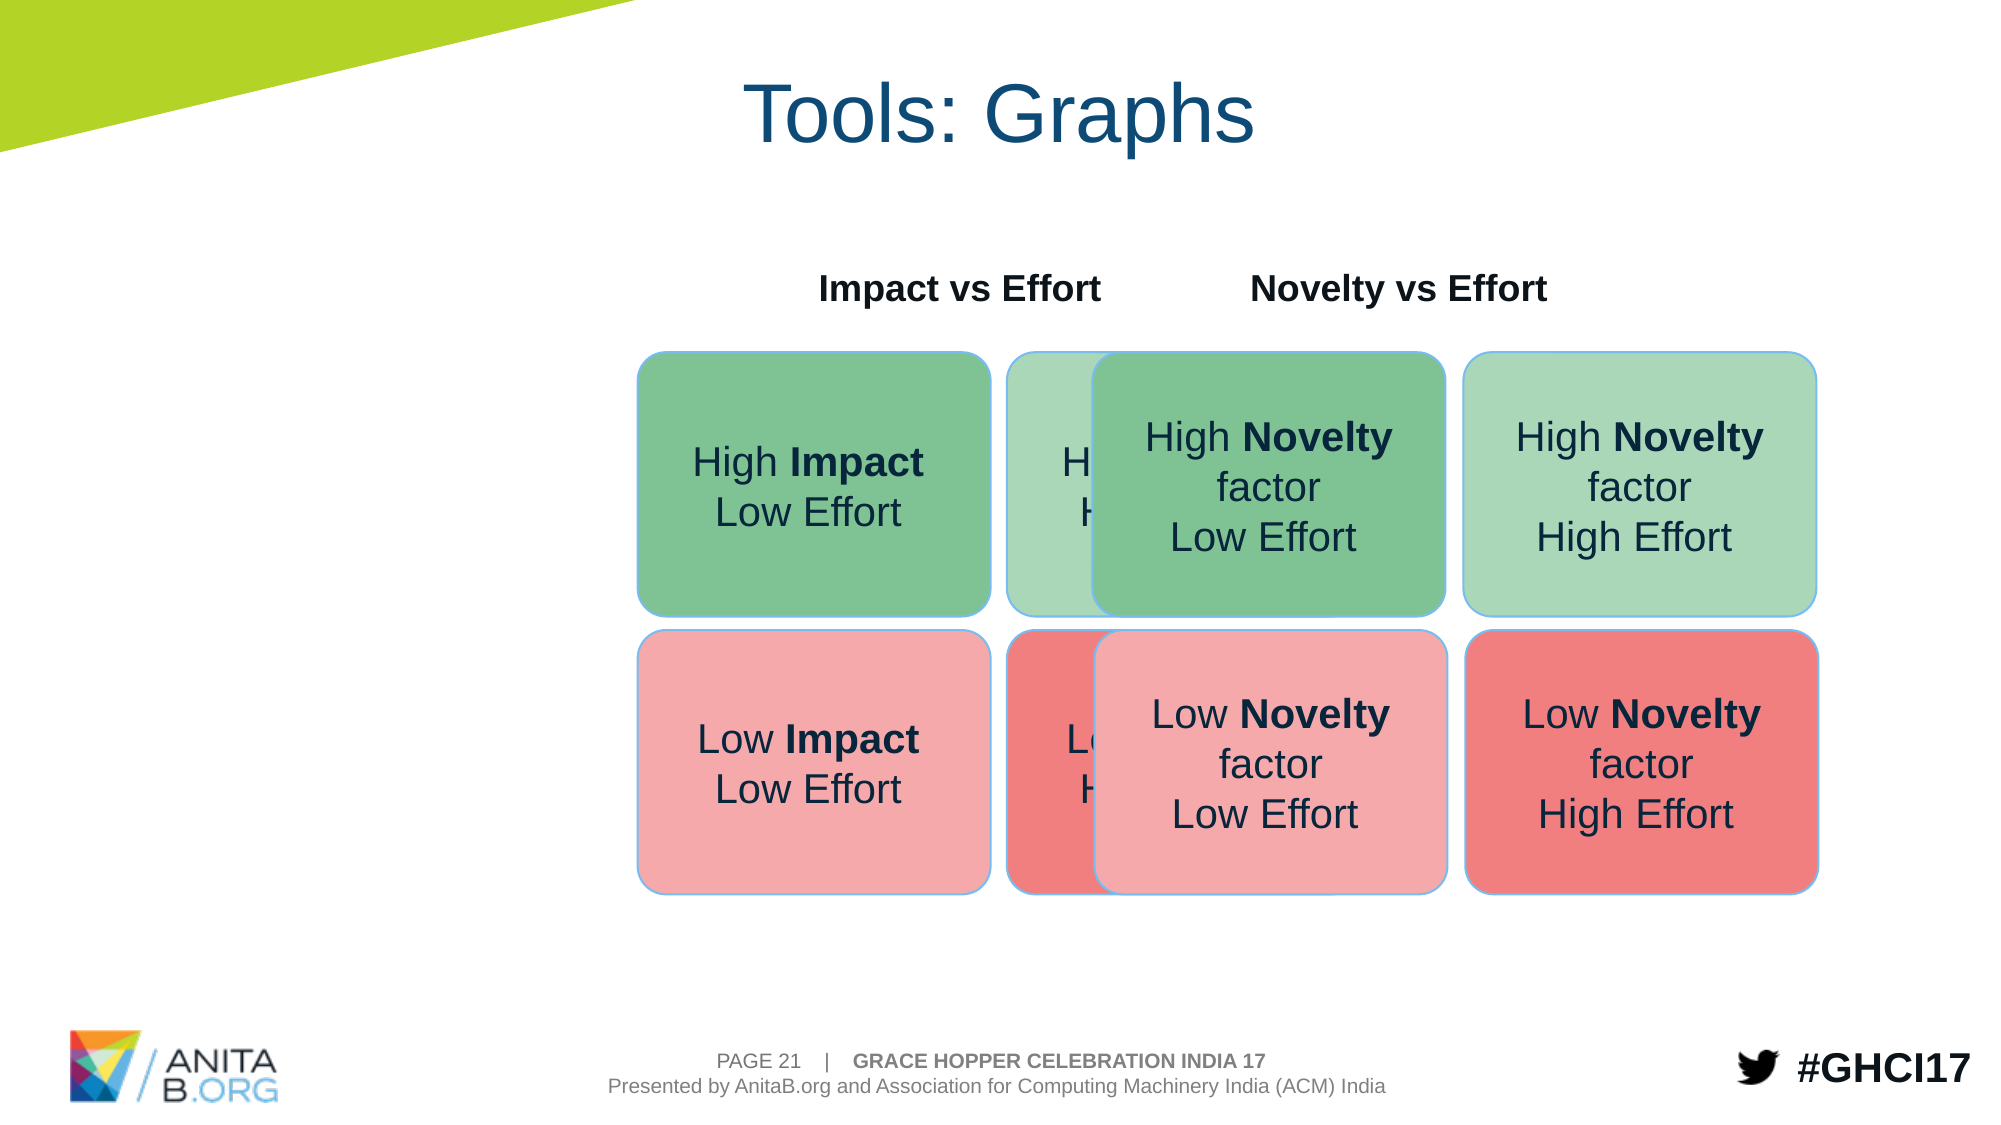

# Tools: Graphs
Impact vs Effort
High Impact
Low Effort
High Impact
High Effort
Low Impact
Low Effort
Low Impact
High Effort
Novelty vs Effort
High Novelty factor
Low Effort
High Novelty factor
High Effort
Low Novelty factor
Low Effort
Low Novelty factor
High Effort